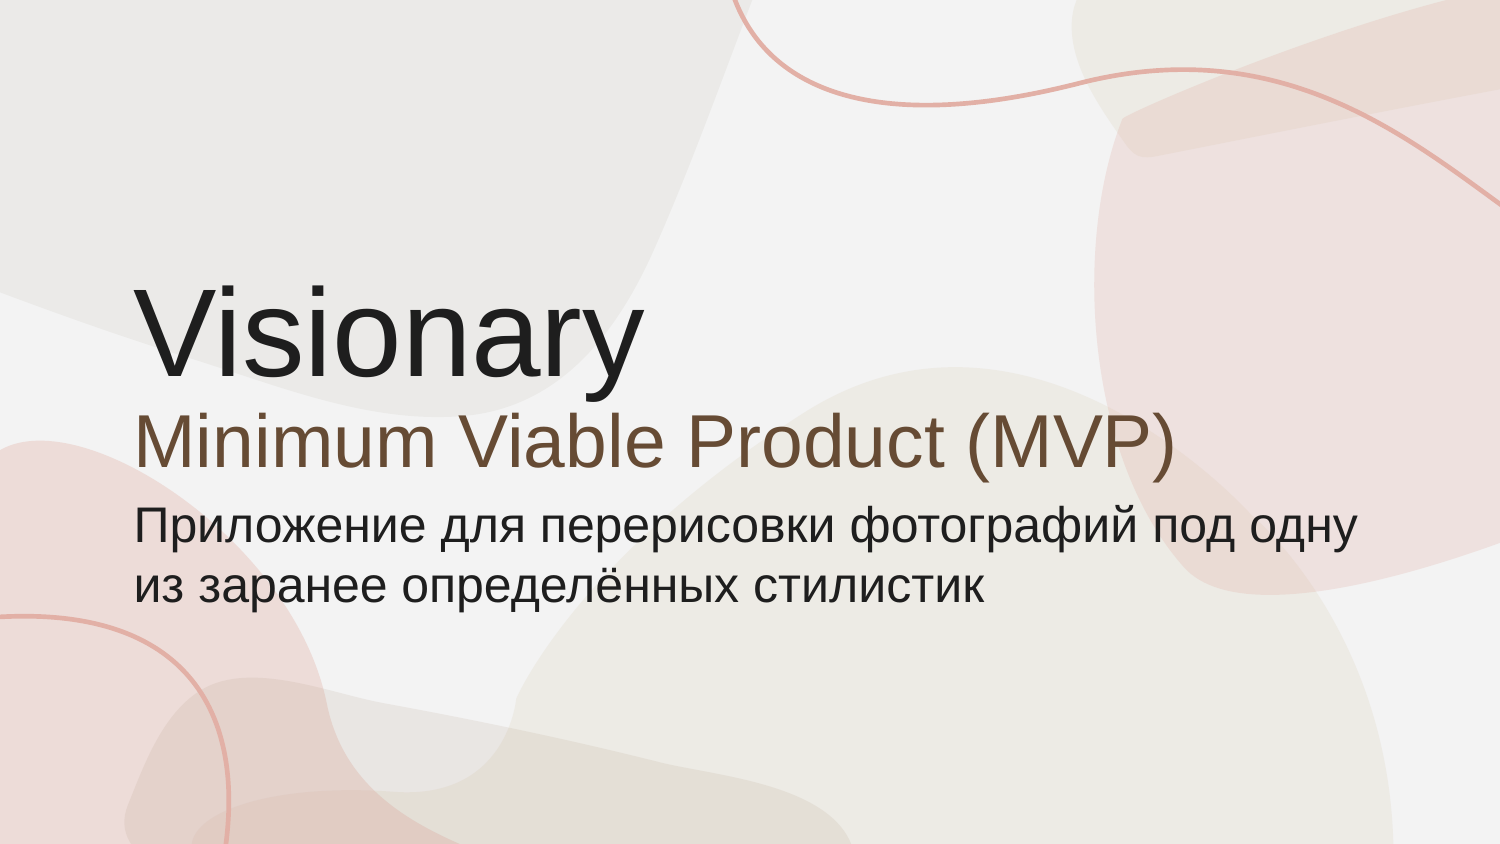

# Visionary Minimum Viable Product (MVP)
Приложение для перерисовки фотографий под одну из заранее определённых стилистик